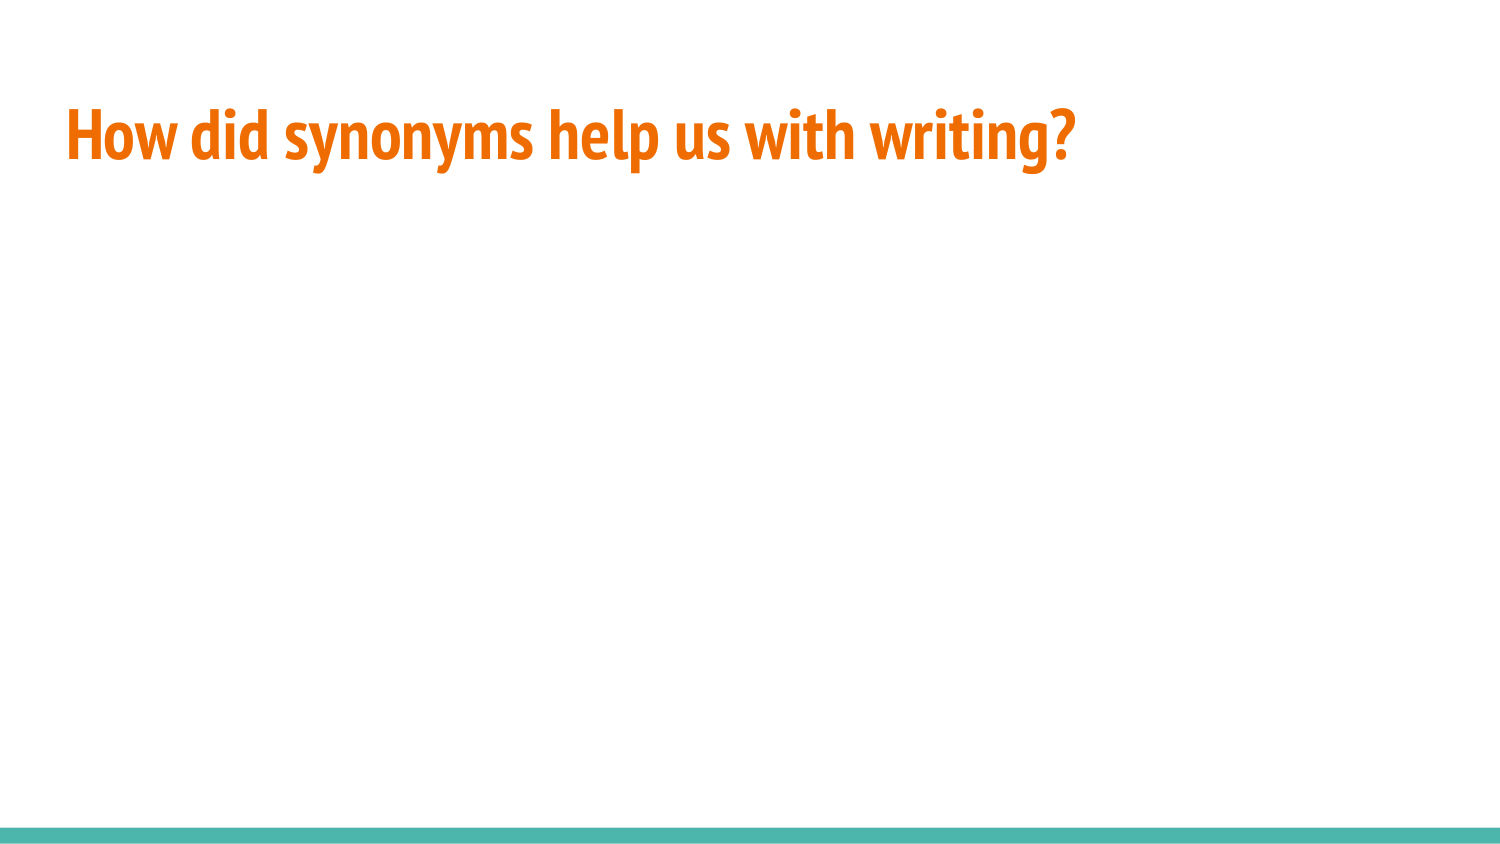

# How did synonyms help us with writing?